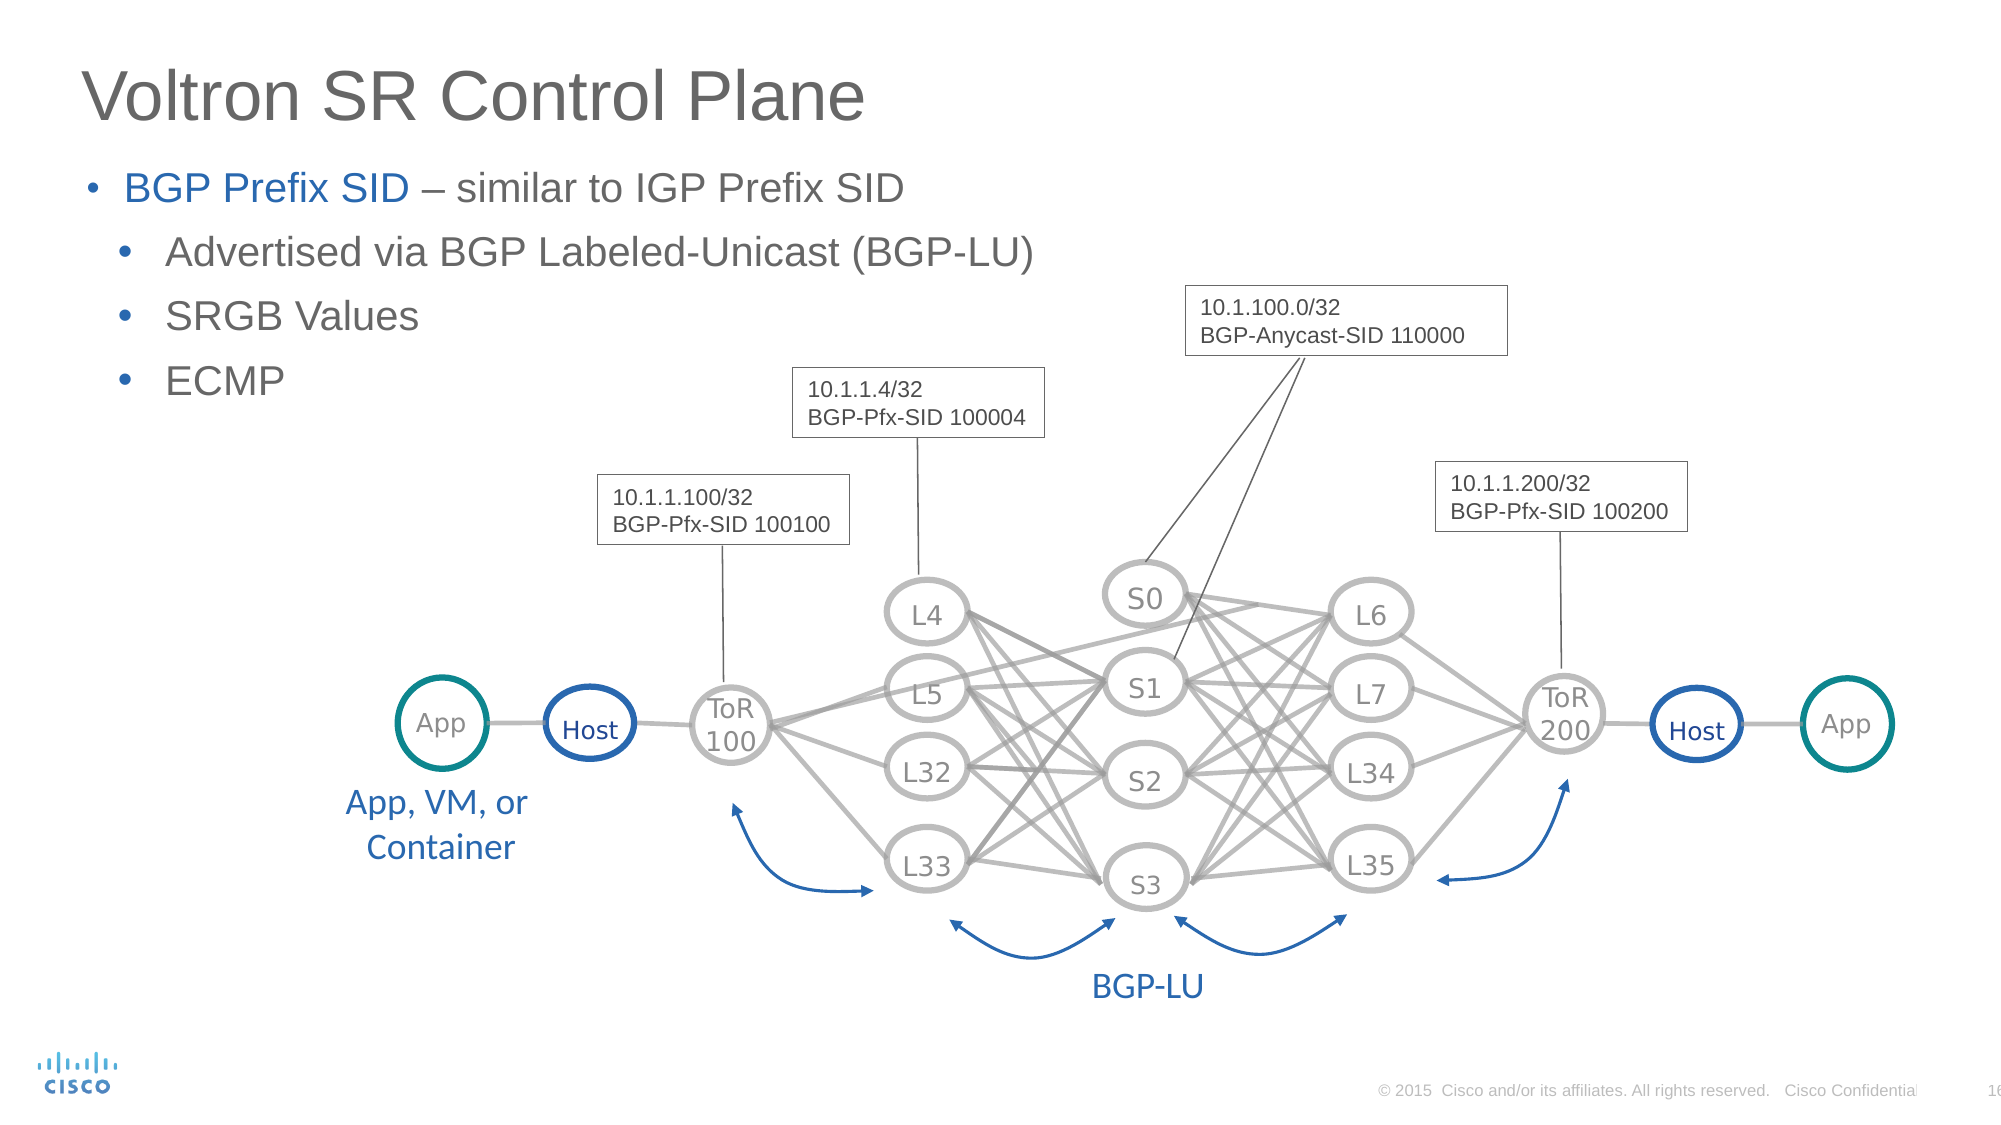

# Voltron SR Control Plane
BGP Prefix SID – similar to IGP Prefix SID
Advertised via BGP Labeled-Unicast (BGP-LU)
SRGB Values
ECMP
10.1.100.0/32
BGP-Anycast-SID 110000
10.1.1.4/32
BGP-Pfx-SID 100004
10.1.1.200/32
BGP-Pfx-SID 100200
10.1.1.100/32
BGP-Pfx-SID 100100

S0

L4

L6

S1

L5

L7
ToR
200

App

App
ToR100

Host

Host

L32

L34

S2
App, VM, or
Container

L33

L35

S3

BGP-LU